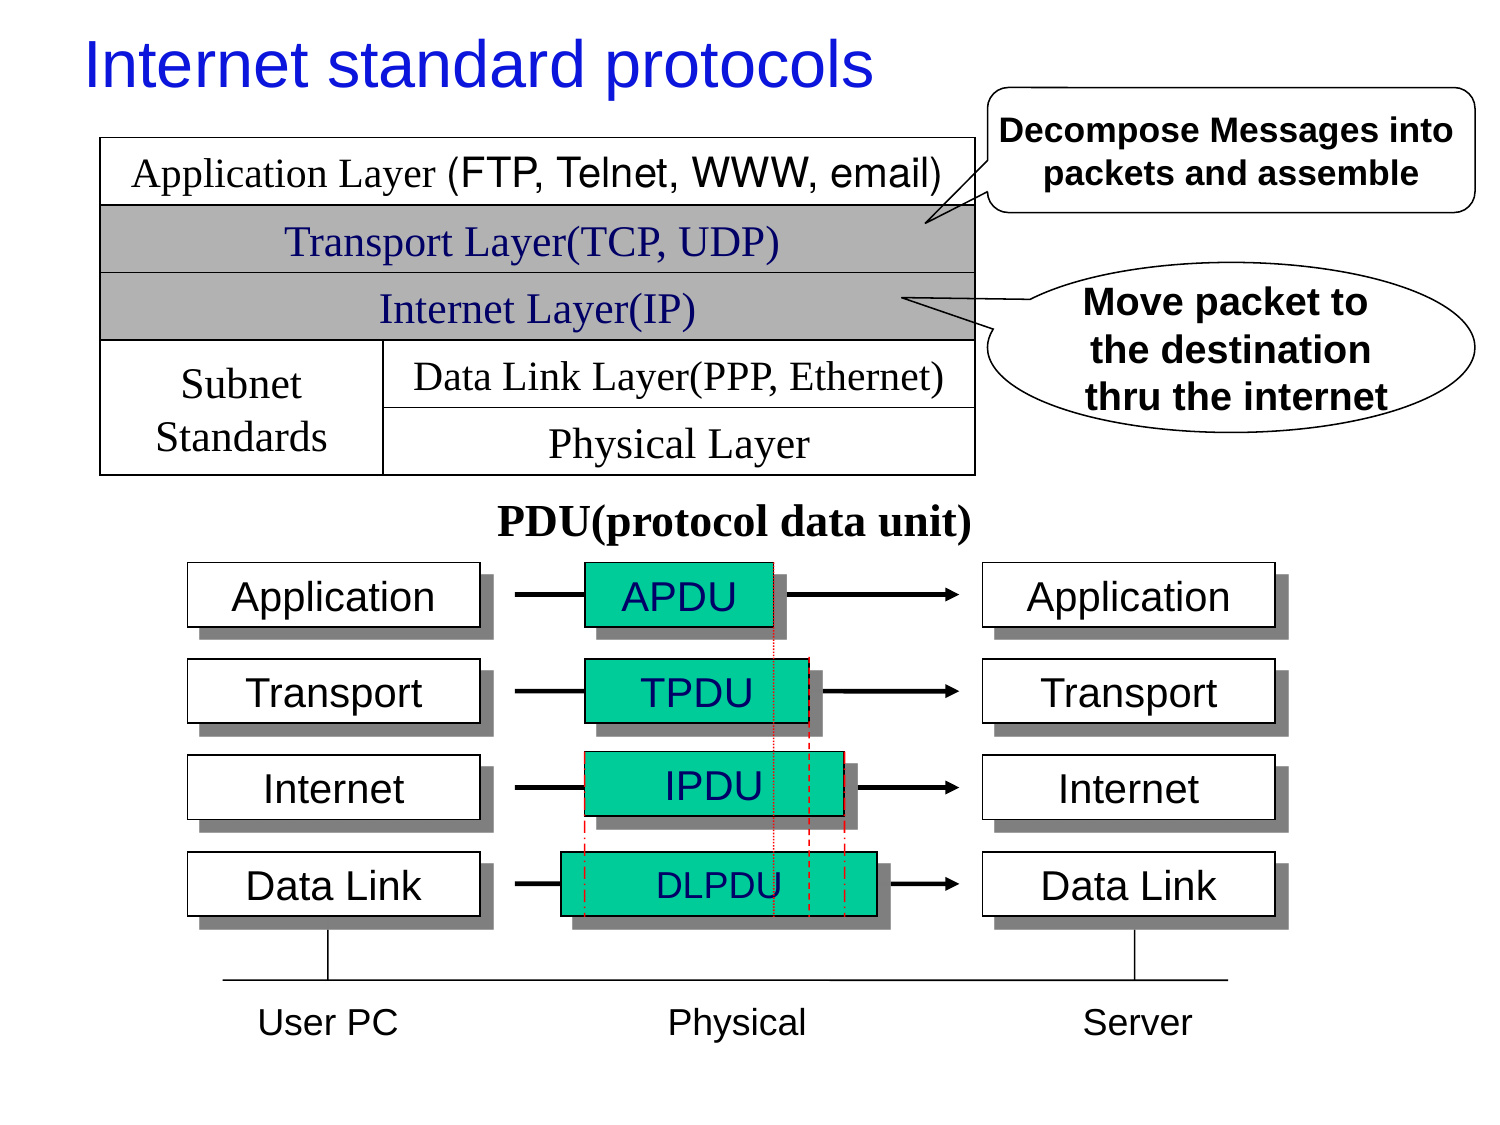

# Internet standard protocols
Decompose Messages into
packets and assemble
Application Layer (FTP, Telnet, WWW, email)
Transport Layer(TCP, UDP)
Internet Layer(IP)
Subnet
Standards
Data Link Layer(PPP, Ethernet)
Physical Layer
Move packet to
the destination
 thru the internet
PDU(protocol data unit)
Application
APDU

Application

Transport
TPDU
Transport

IPDU

Internet
Internet

Data Link
DLPDU
Data Link

User PC
Physical
Server